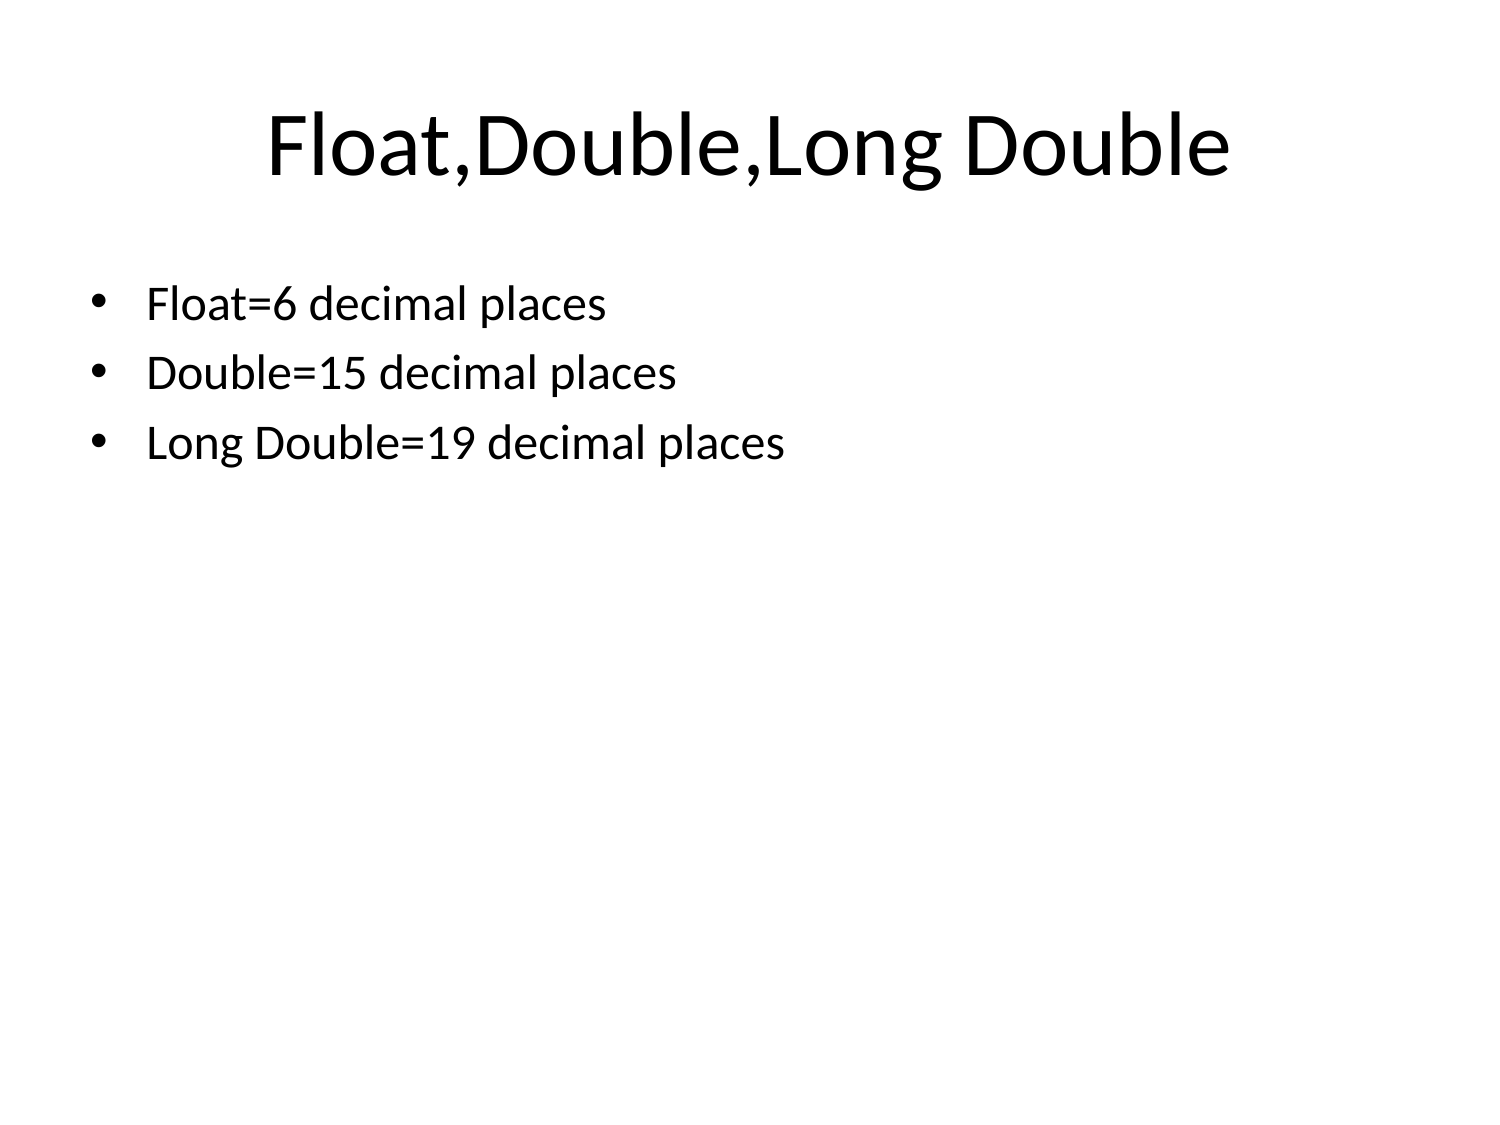

# Float,Double,Long Double
Float=6 decimal places
Double=15 decimal places
Long Double=19 decimal places